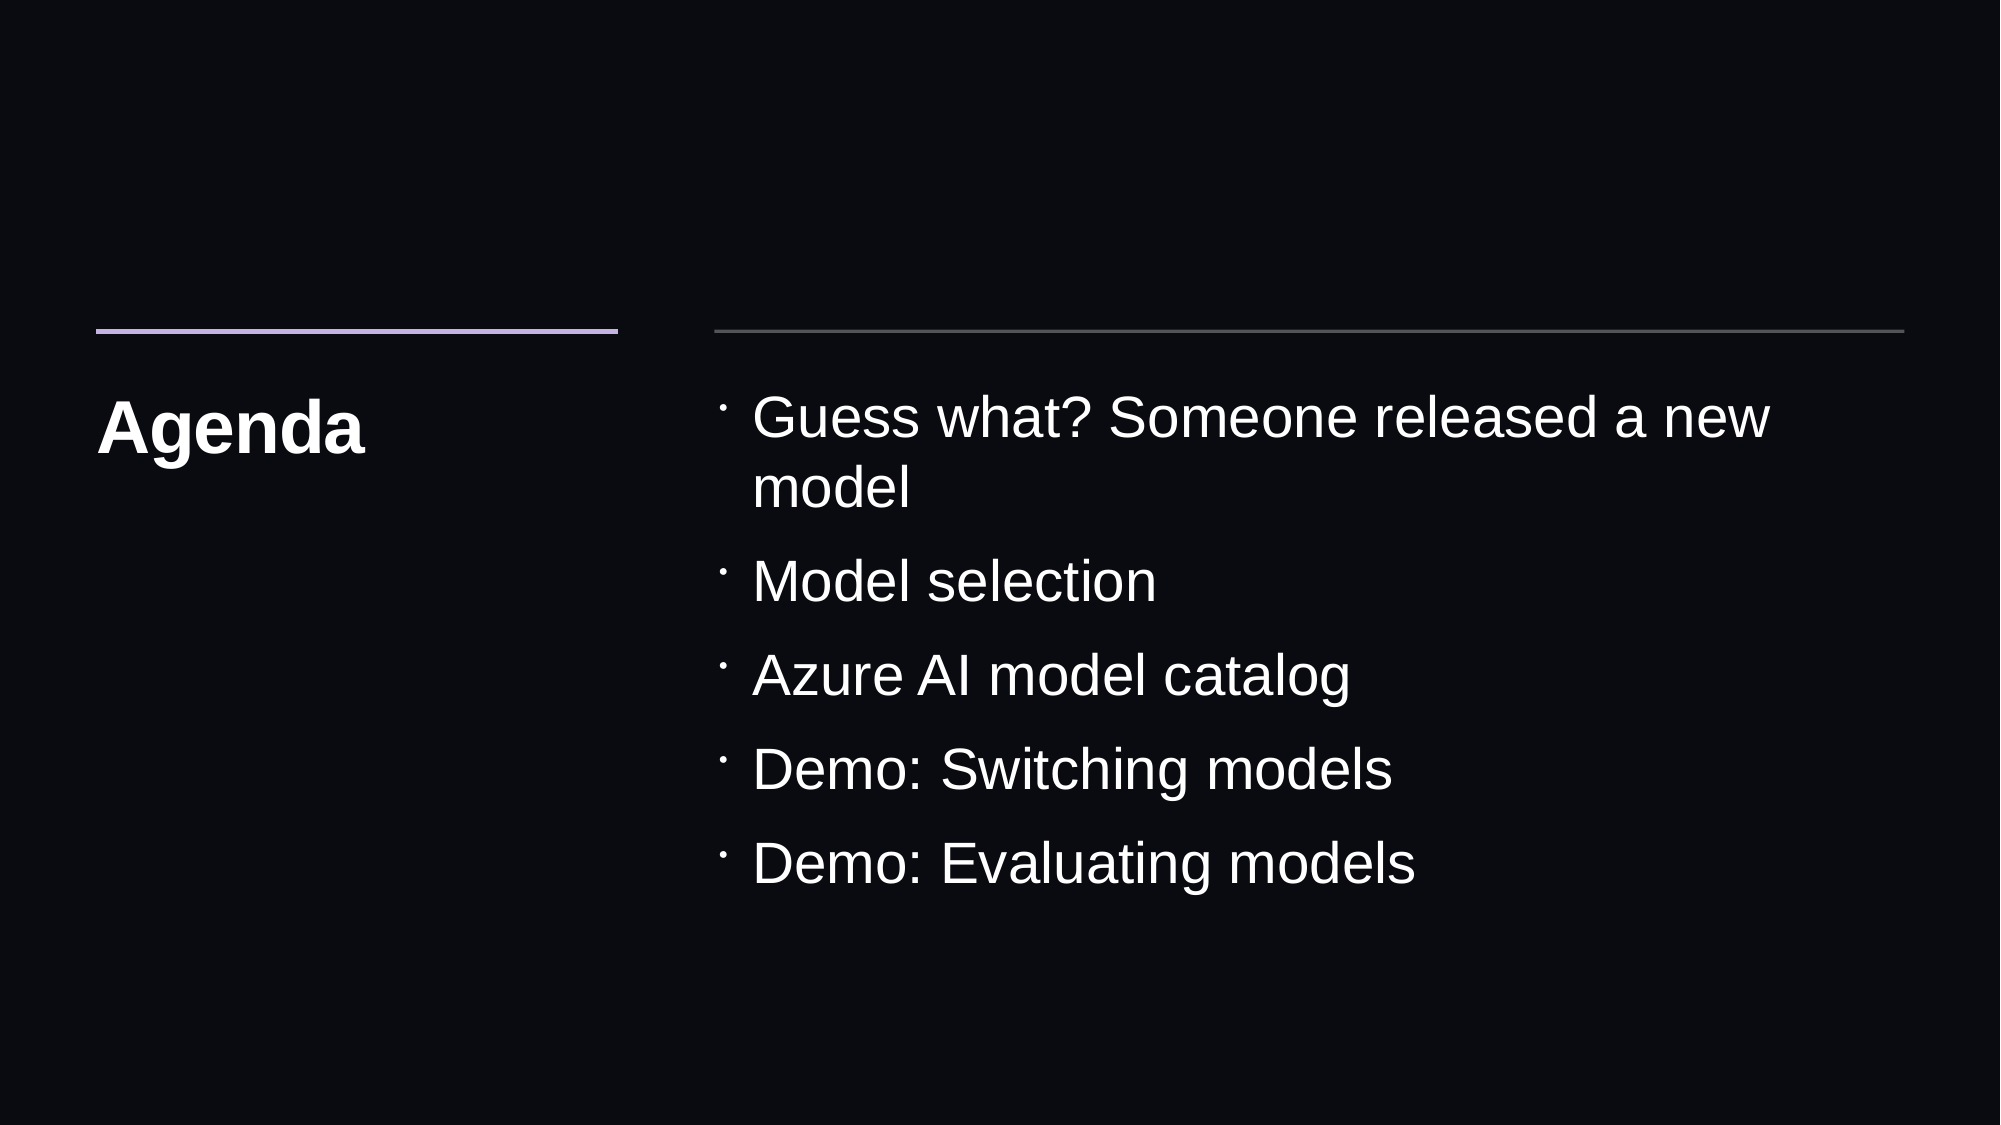

# Agenda
Guess what? Someone released a new model
Model selection
Azure AI model catalog
Demo: Switching models
Demo: Evaluating models